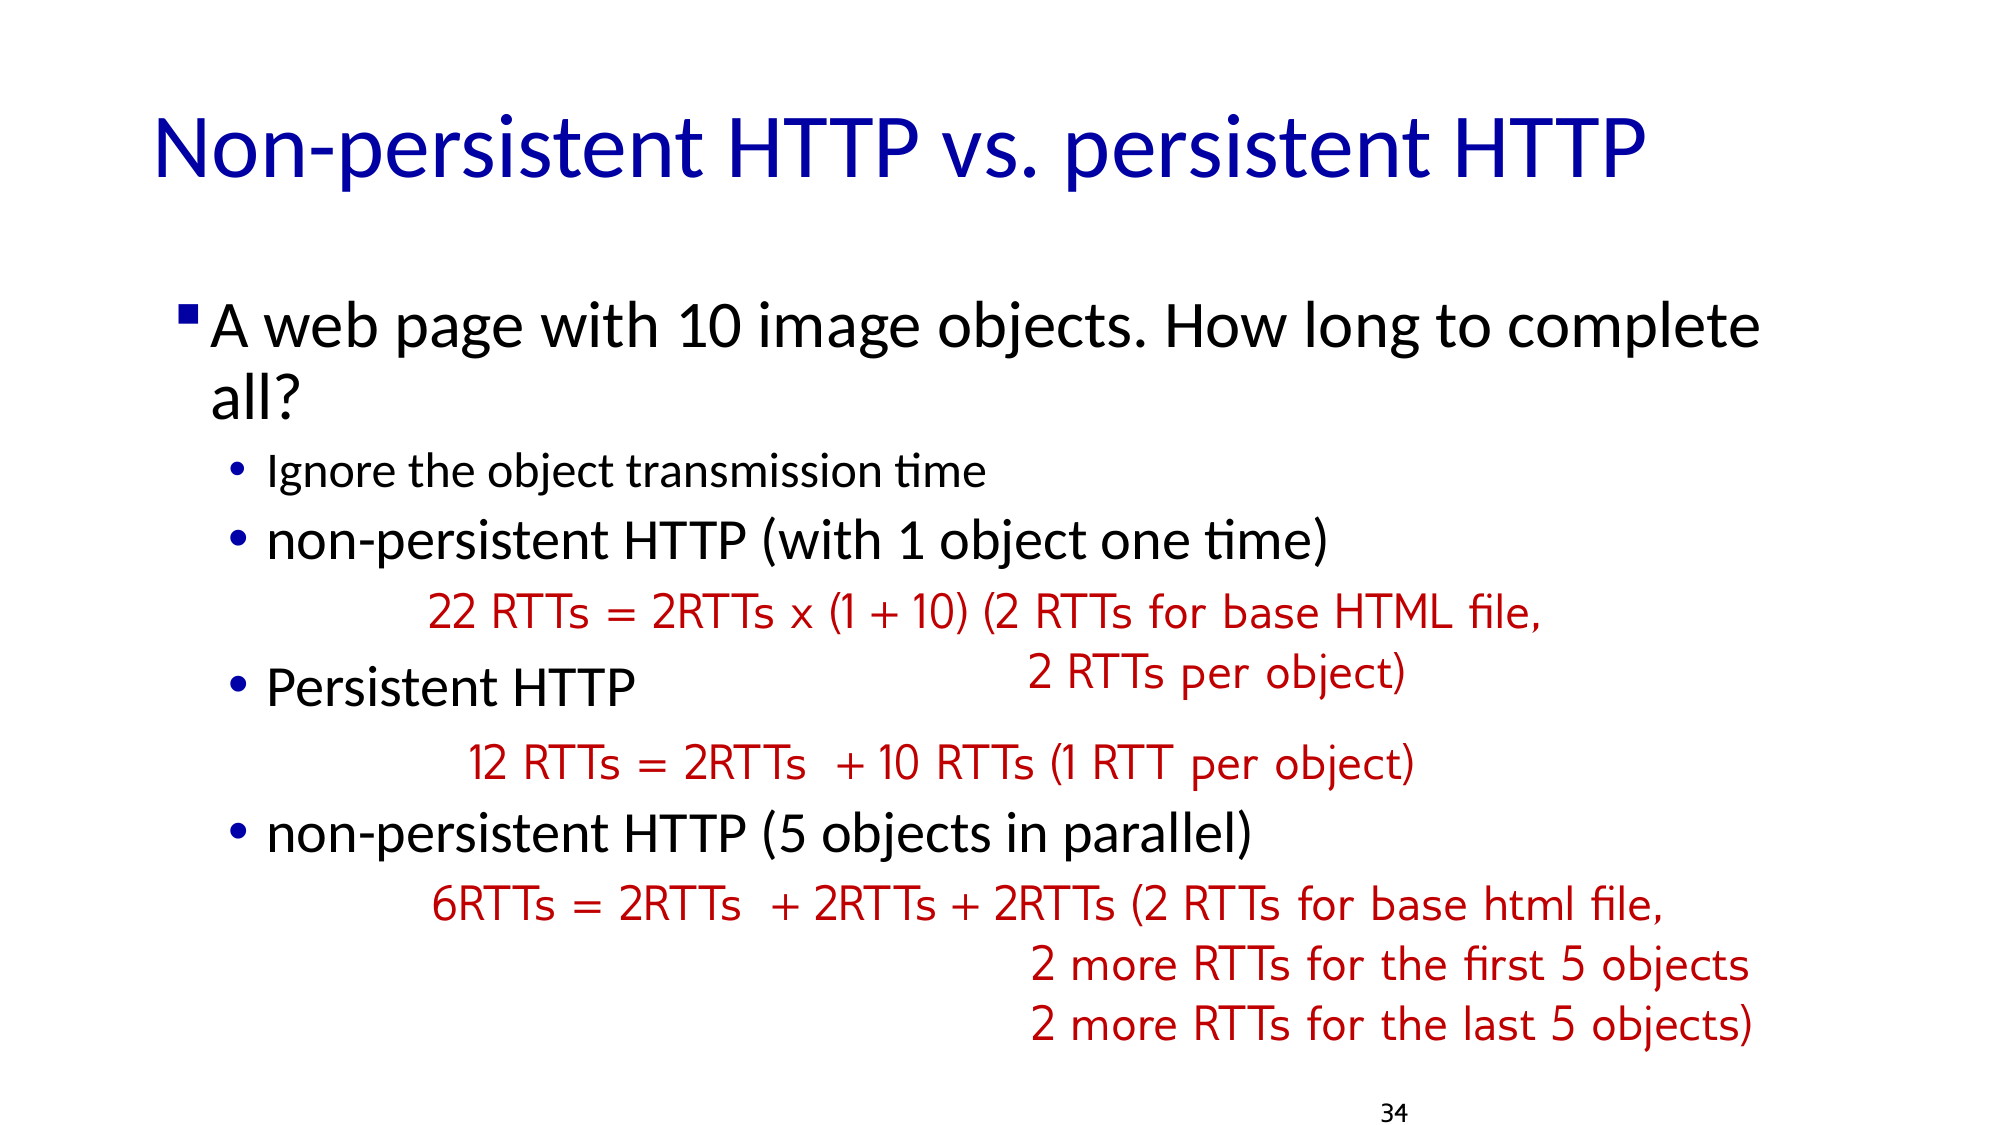

# Non-persistent HTTP vs. persistent HTTP
A web page with 10 image objects. How long to complete all?
Ignore the object transmission time
non-persistent HTTP (with 1 object one time)

Persistent HTTP

non-persistent HTTP (5 objects in parallel)

22 RTTs = 2RTTs x (1 + 10) (2 RTTs for base HTML file,
				2 RTTs per object)
12 RTTs = 2RTTs  + 10 RTTs (1 RTT per object)
6RTTs = 2RTTs  + 2RTTs + 2RTTs (2 RTTs for base html file,
				2 more RTTs for the first 5 objects
				2 more RTTs for the last 5 objects)

34